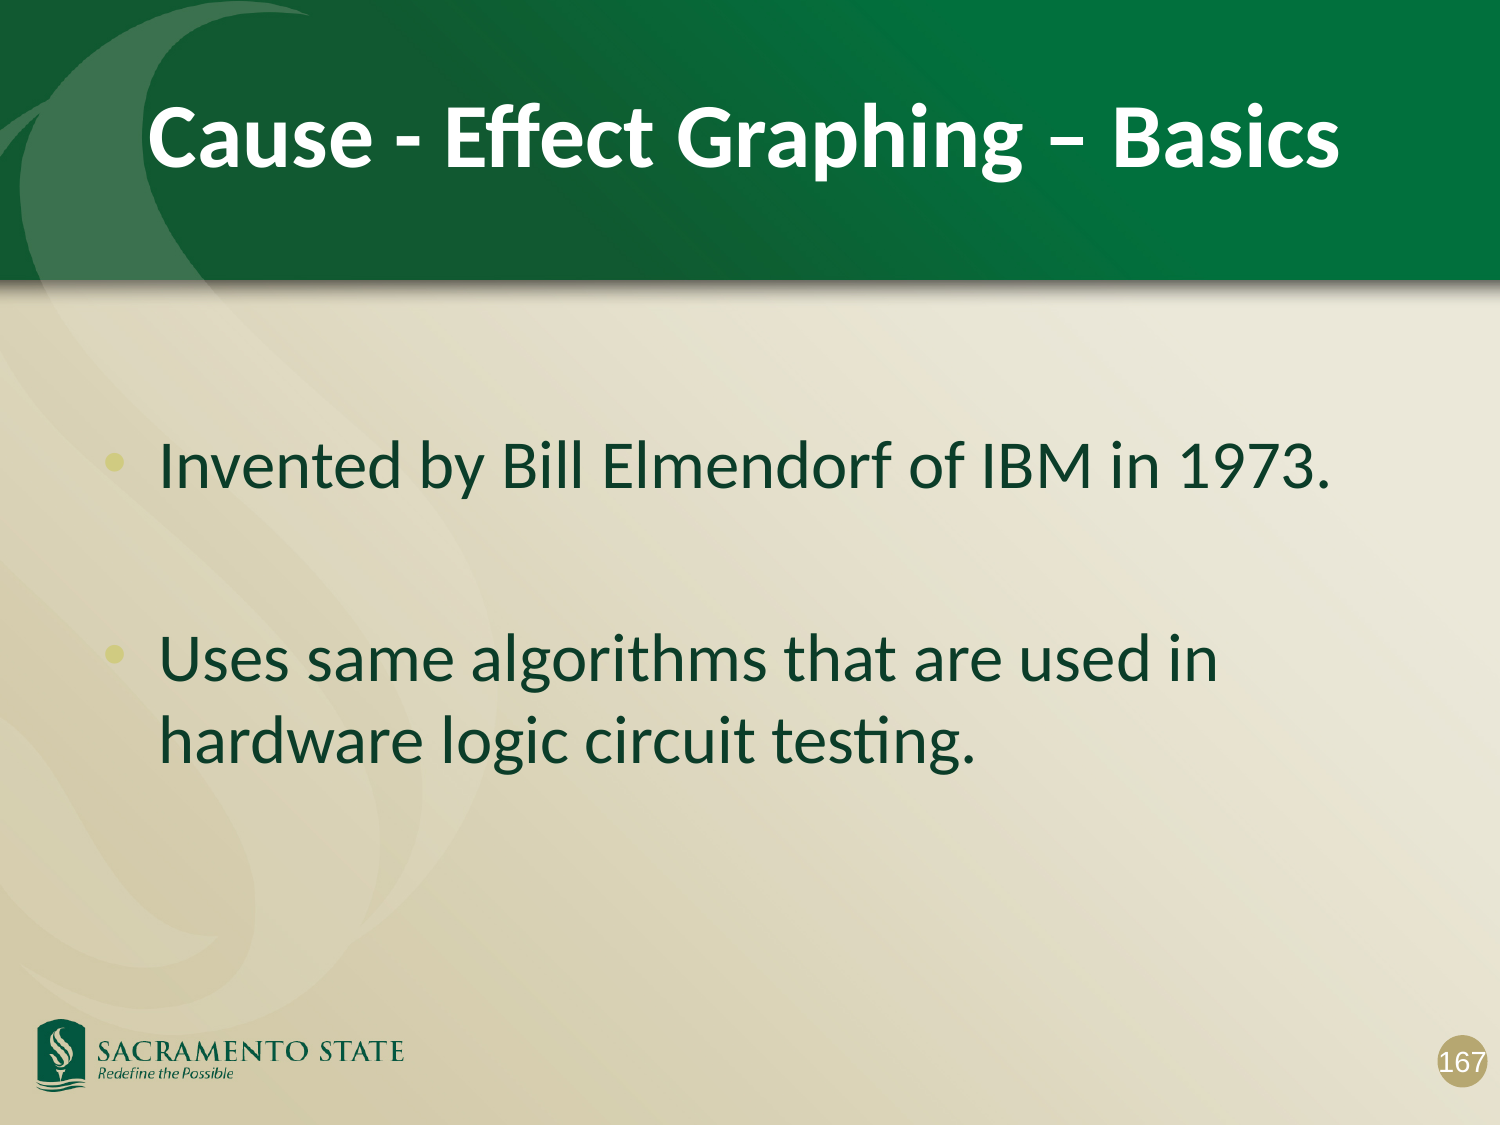

# Cause - Effect Graphing – Basics
Invented by Bill Elmendorf of IBM in 1973.

Uses same algorithms that are used in hardware logic circuit testing.
167